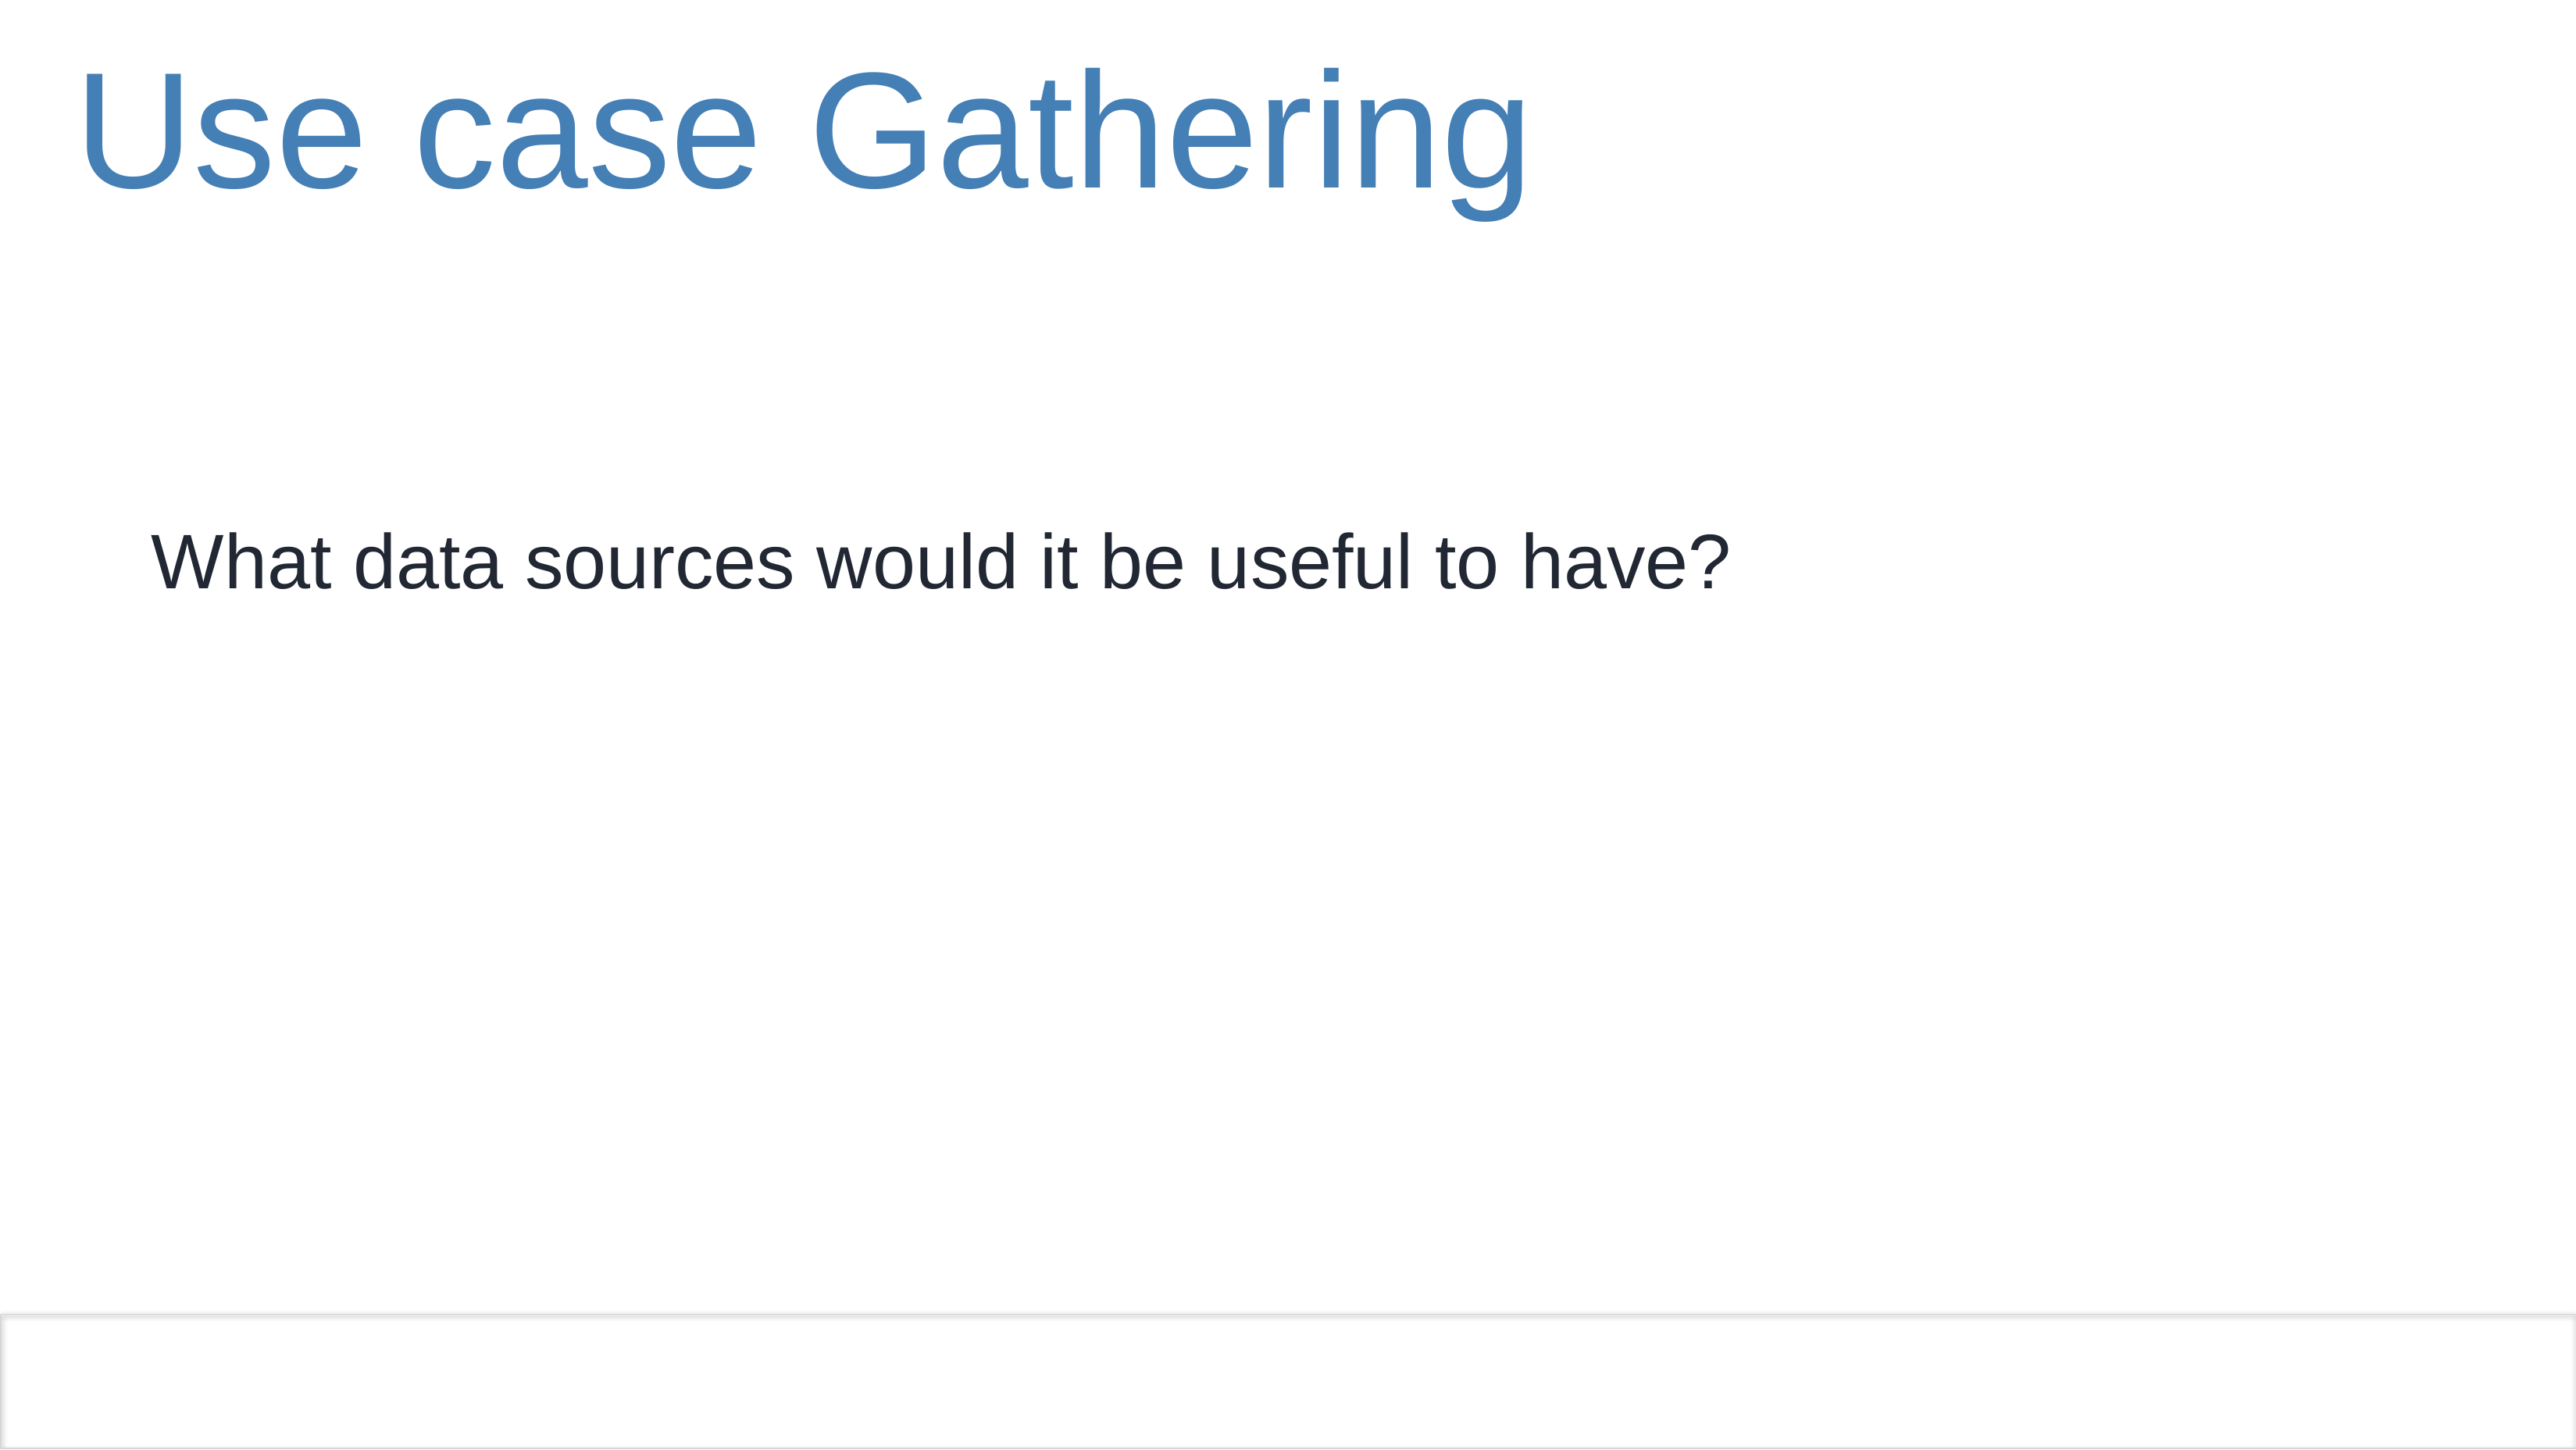

# Use case Gathering
What data sources would it be useful to have?